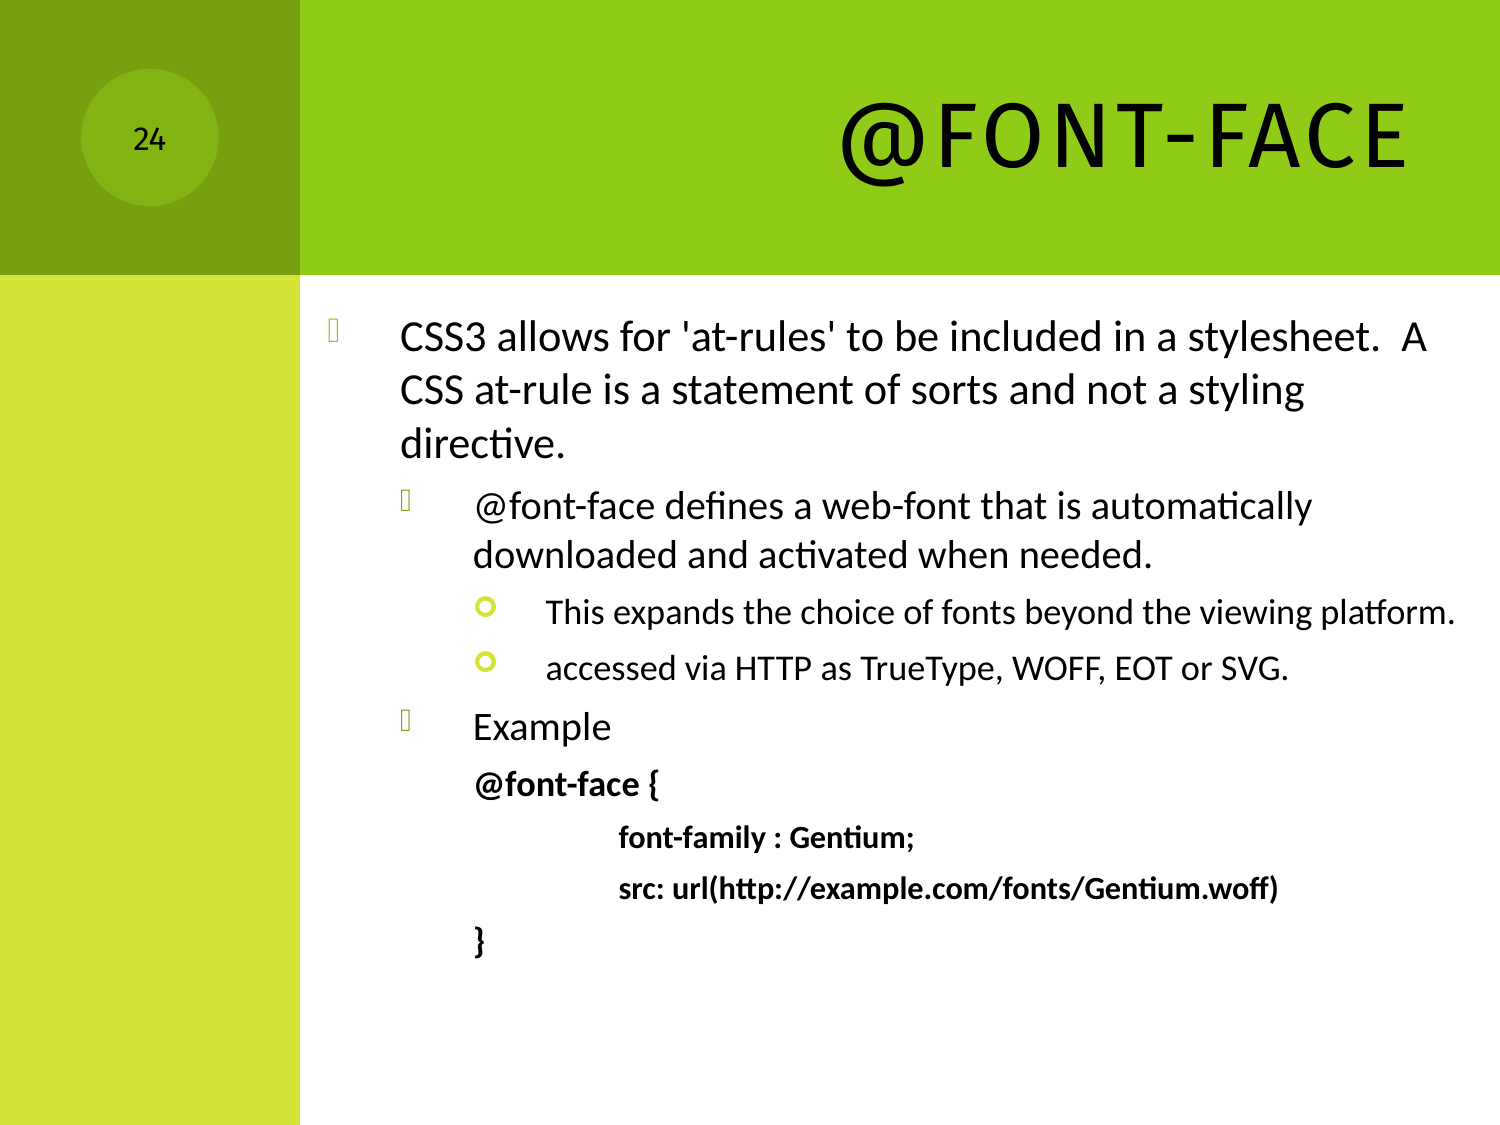

# @font-face
24
CSS3 allows for 'at-rules' to be included in a stylesheet.  A CSS at-rule is a statement of sorts and not a styling directive.
@font-face defines a web-font that is automatically downloaded and activated when needed.
This expands the choice of fonts beyond the viewing platform.
accessed via HTTP as TrueType, WOFF, EOT or SVG.
Example
@font-face {
font-family : Gentium;
src: url(http://example.com/fonts/Gentium.woff)
}